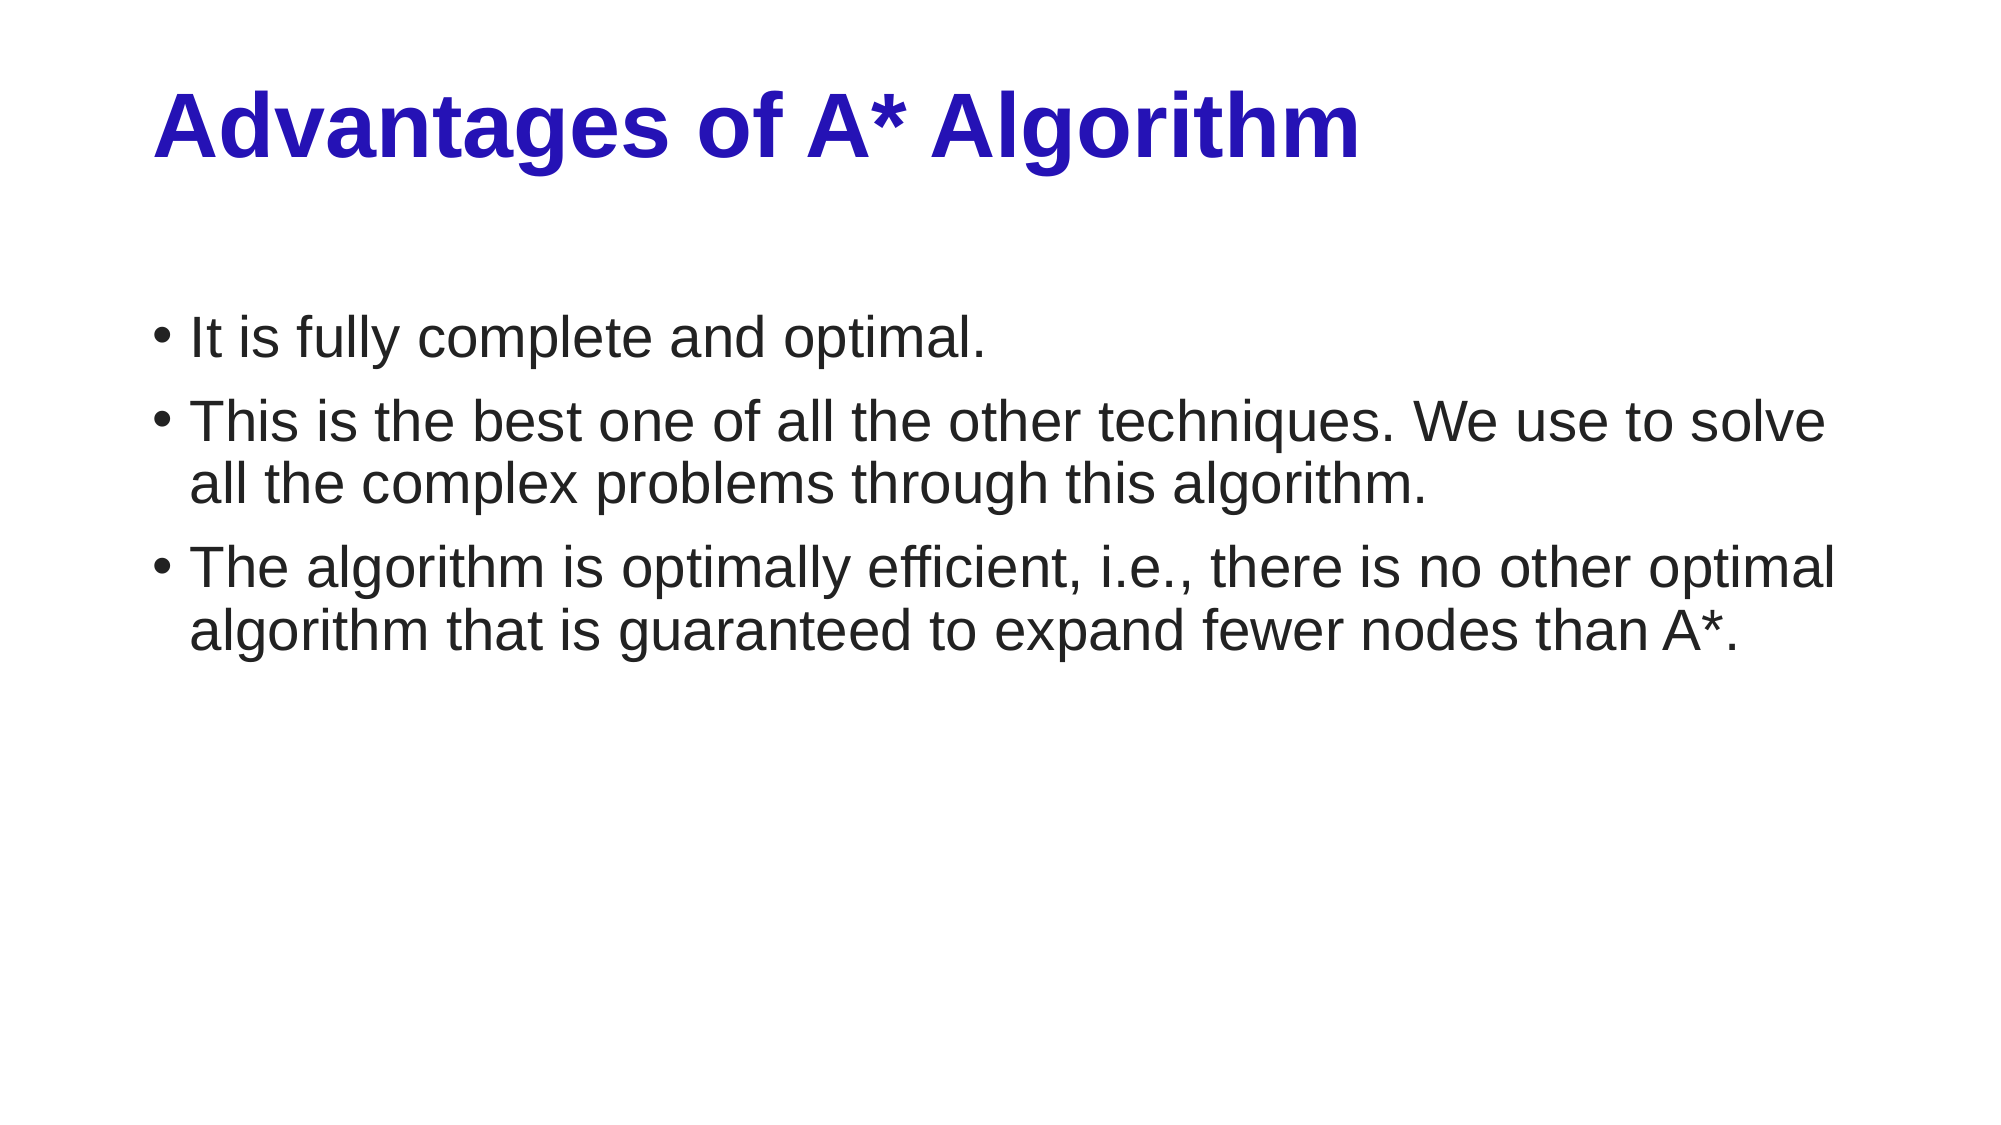

# Advantages of A* Algorithm
It is fully complete and optimal.
This is the best one of all the other techniques. We use to solve all the complex problems through this algorithm.
The algorithm is optimally efficient, i.e., there is no other optimal algorithm that is guaranteed to expand fewer nodes than A*.